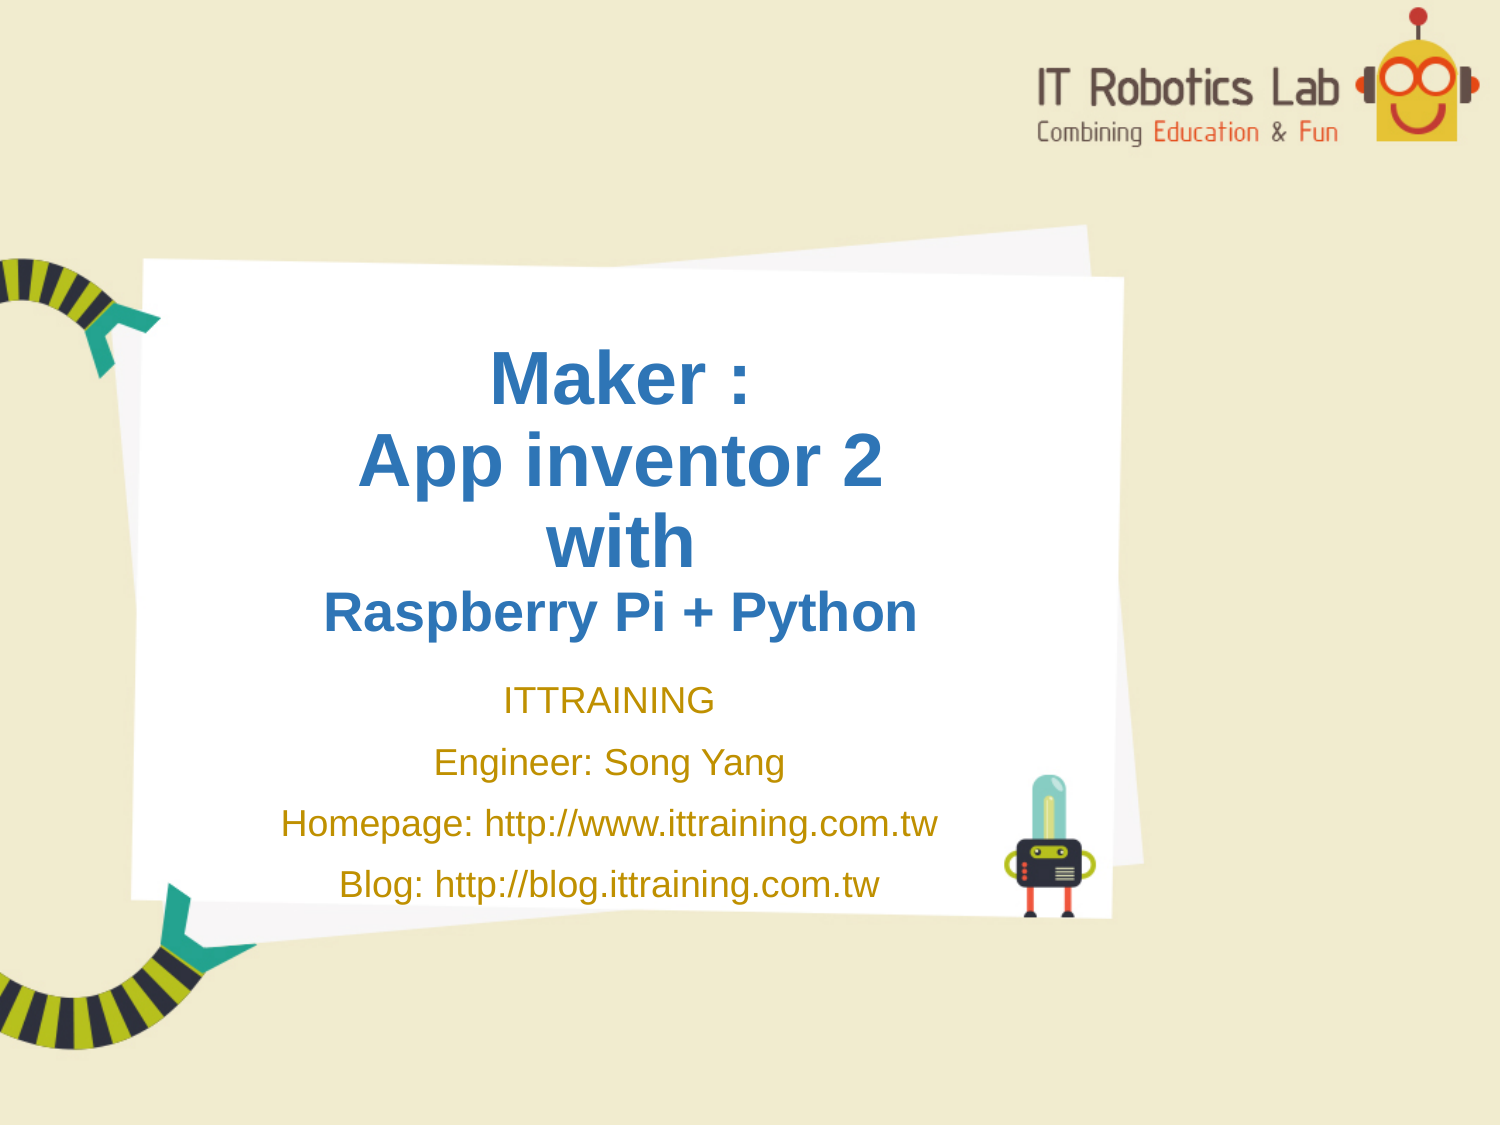

# Maker : App inventor 2 with Raspberry Pi + Python
ITTRAINING
Engineer: Song Yang
Homepage: http://www.ittraining.com.tw
Blog: http://blog.ittraining.com.tw